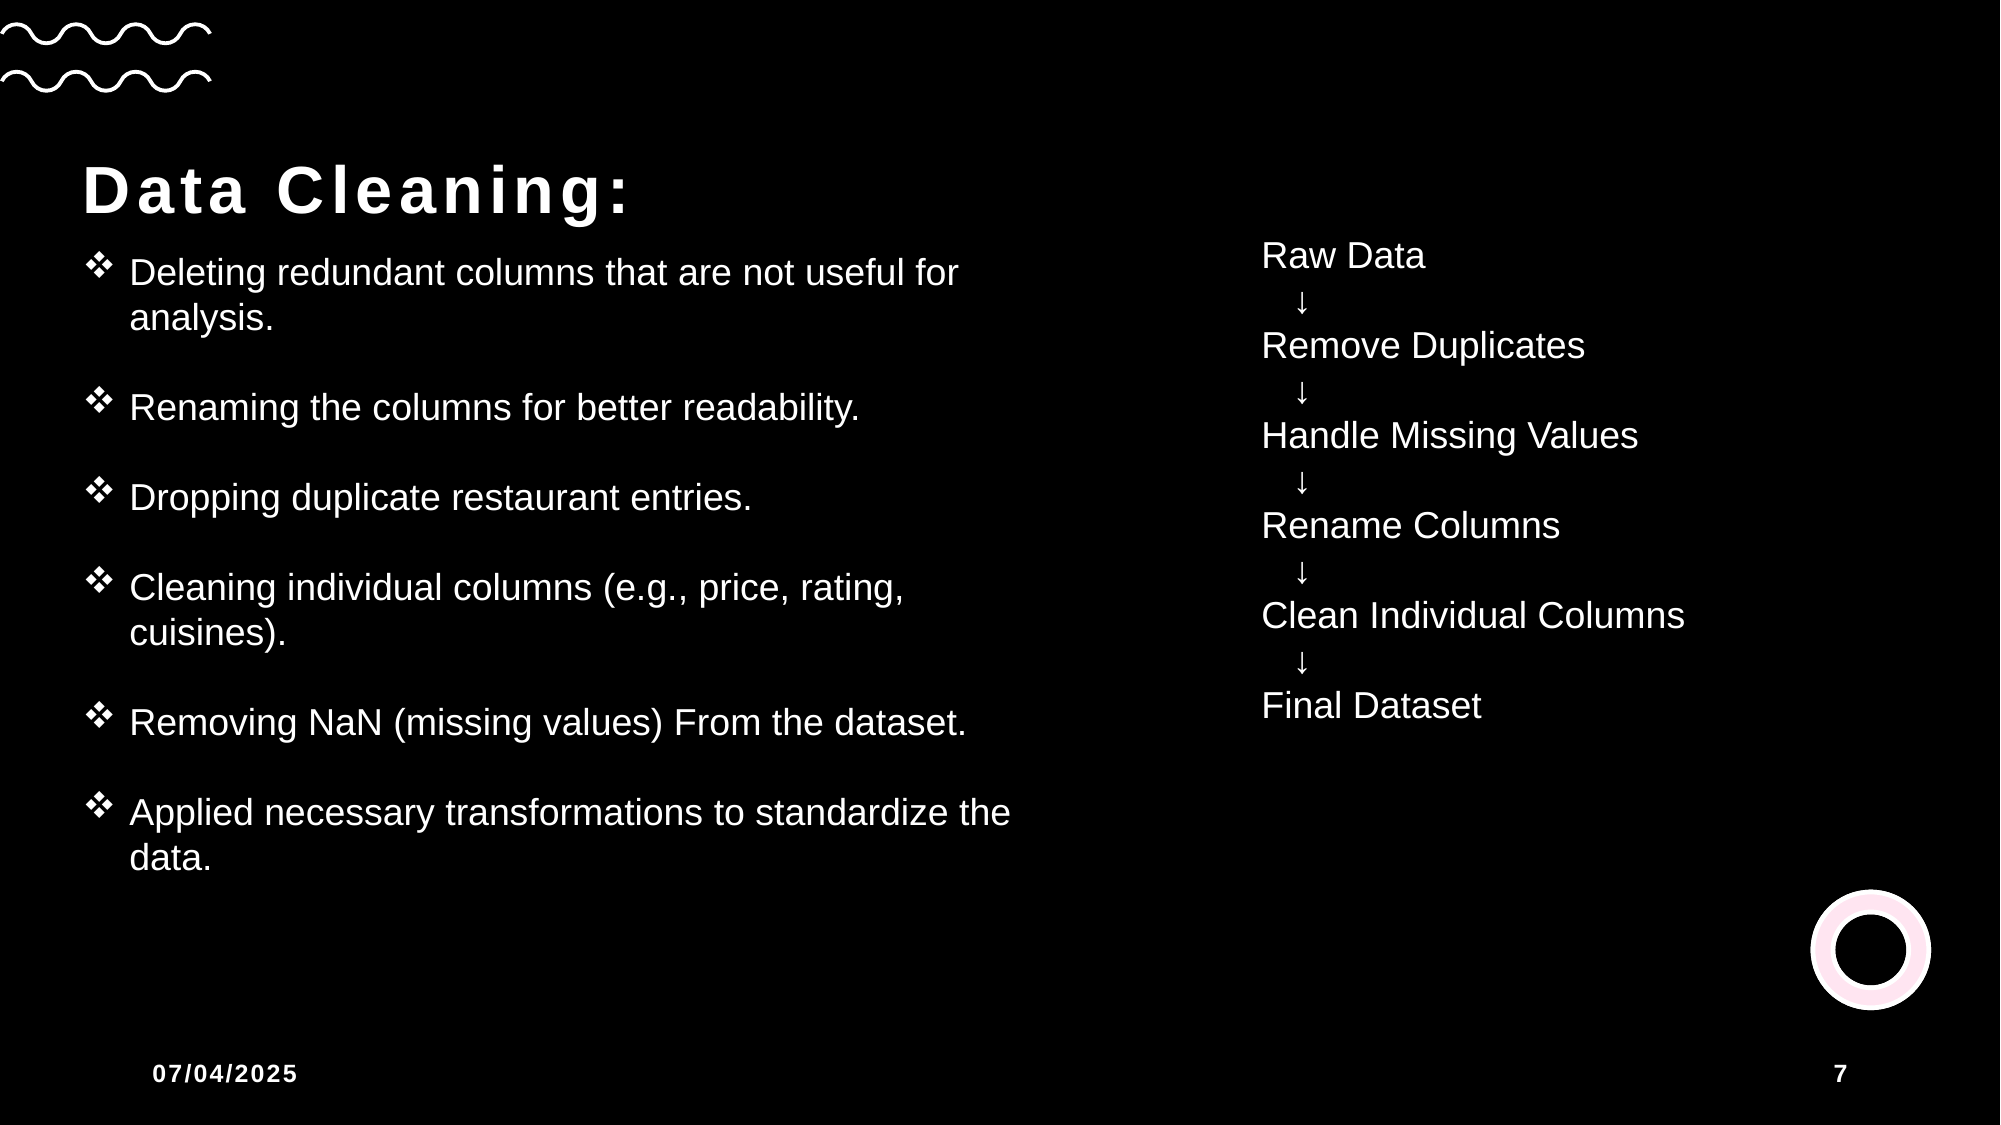

# Data Cleaning:
Raw Data
   ↓
Remove Duplicates
   ↓
Handle Missing Values
   ↓
Rename Columns
   ↓
Clean Individual Columns
   ↓
Final Dataset

Deleting redundant columns that are not useful for analysis.

Renaming the columns for better readability.

Dropping duplicate restaurant entries.

Cleaning individual columns (e.g., price, rating, cuisines).

Removing NaN (missing values) From the dataset.

Applied necessary transformations to standardize the data.

07/04/2025
7